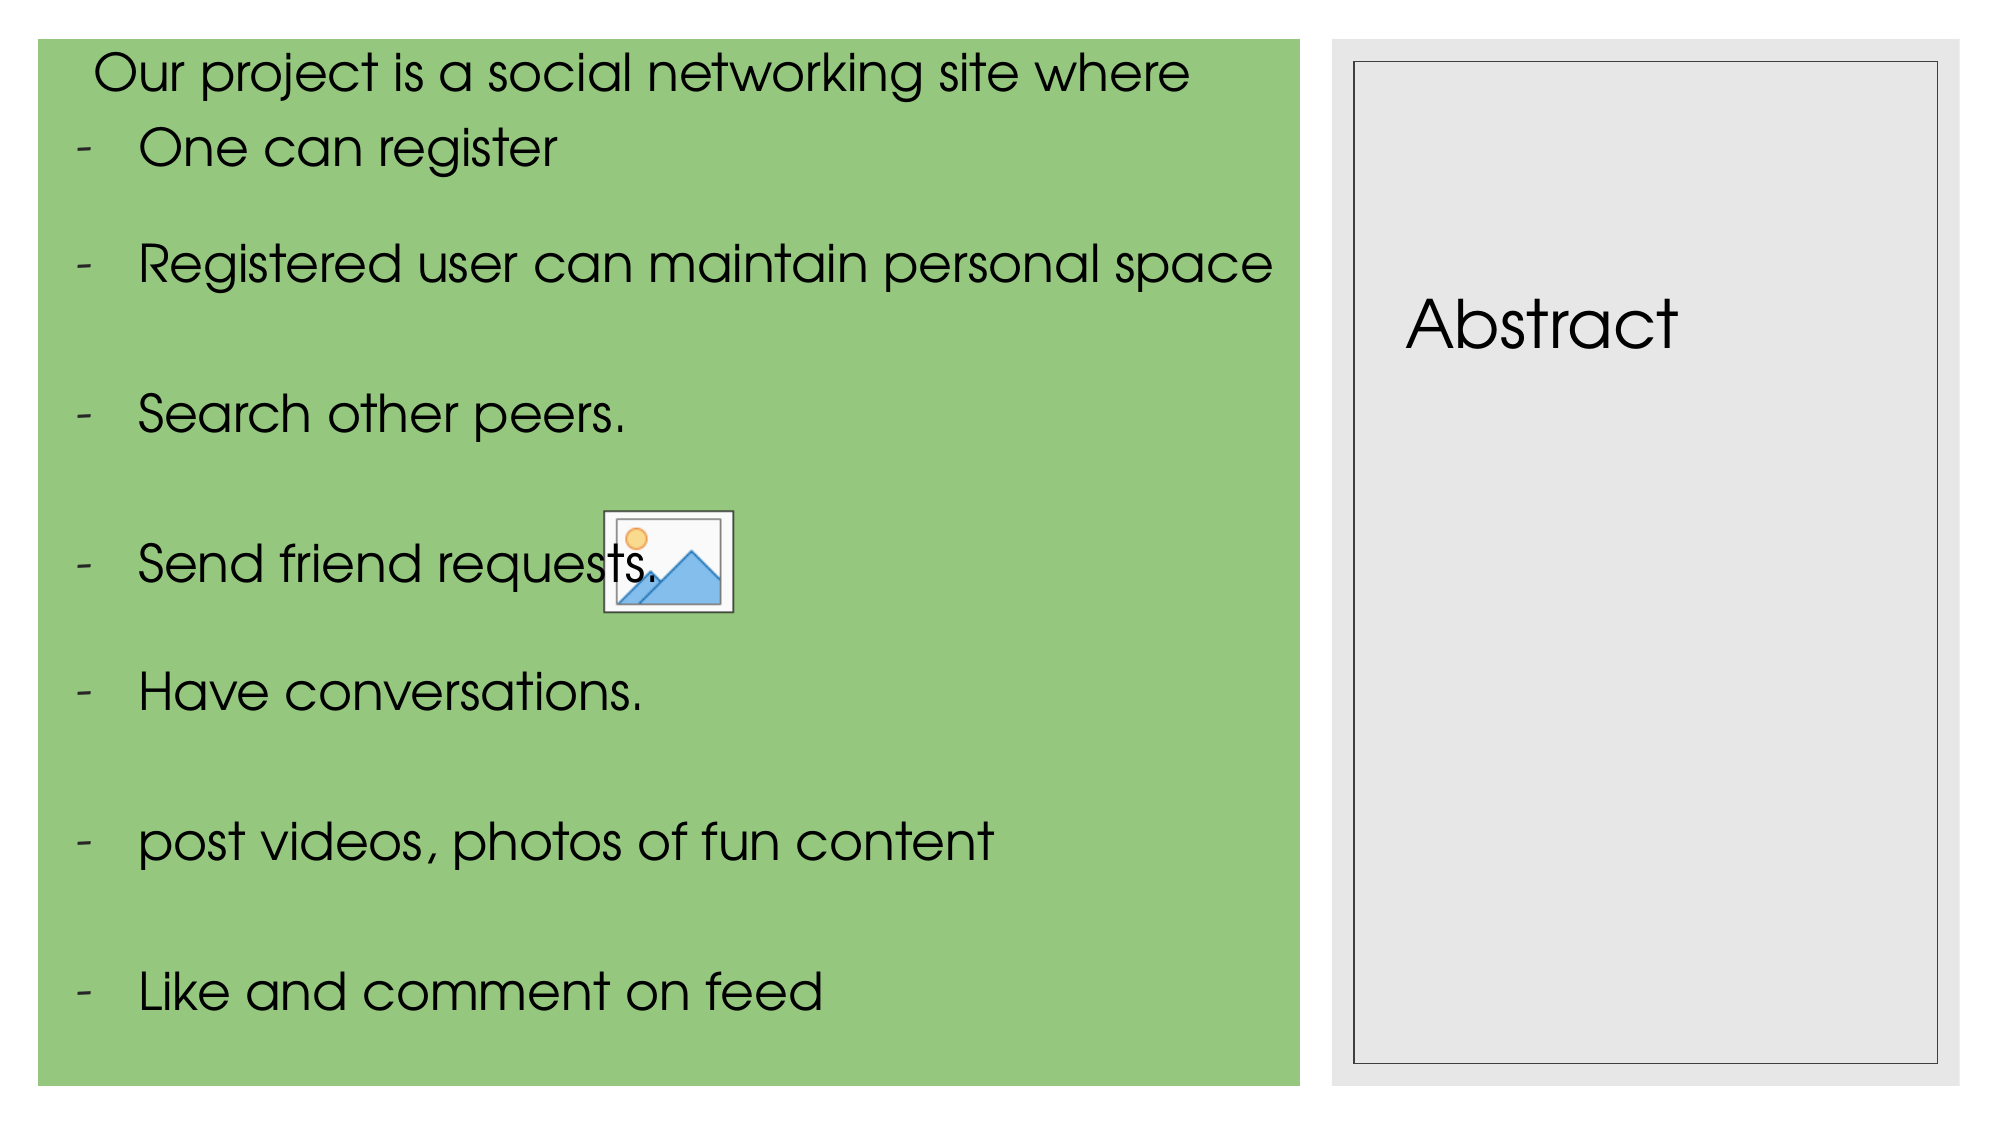

Our project is a social networking site where
One can register

Registered user can maintain personal space

Search other peers.

Send friend requests.

Have conversations.

post videos, photos of fun content

Like and comment on feed

# Abstract